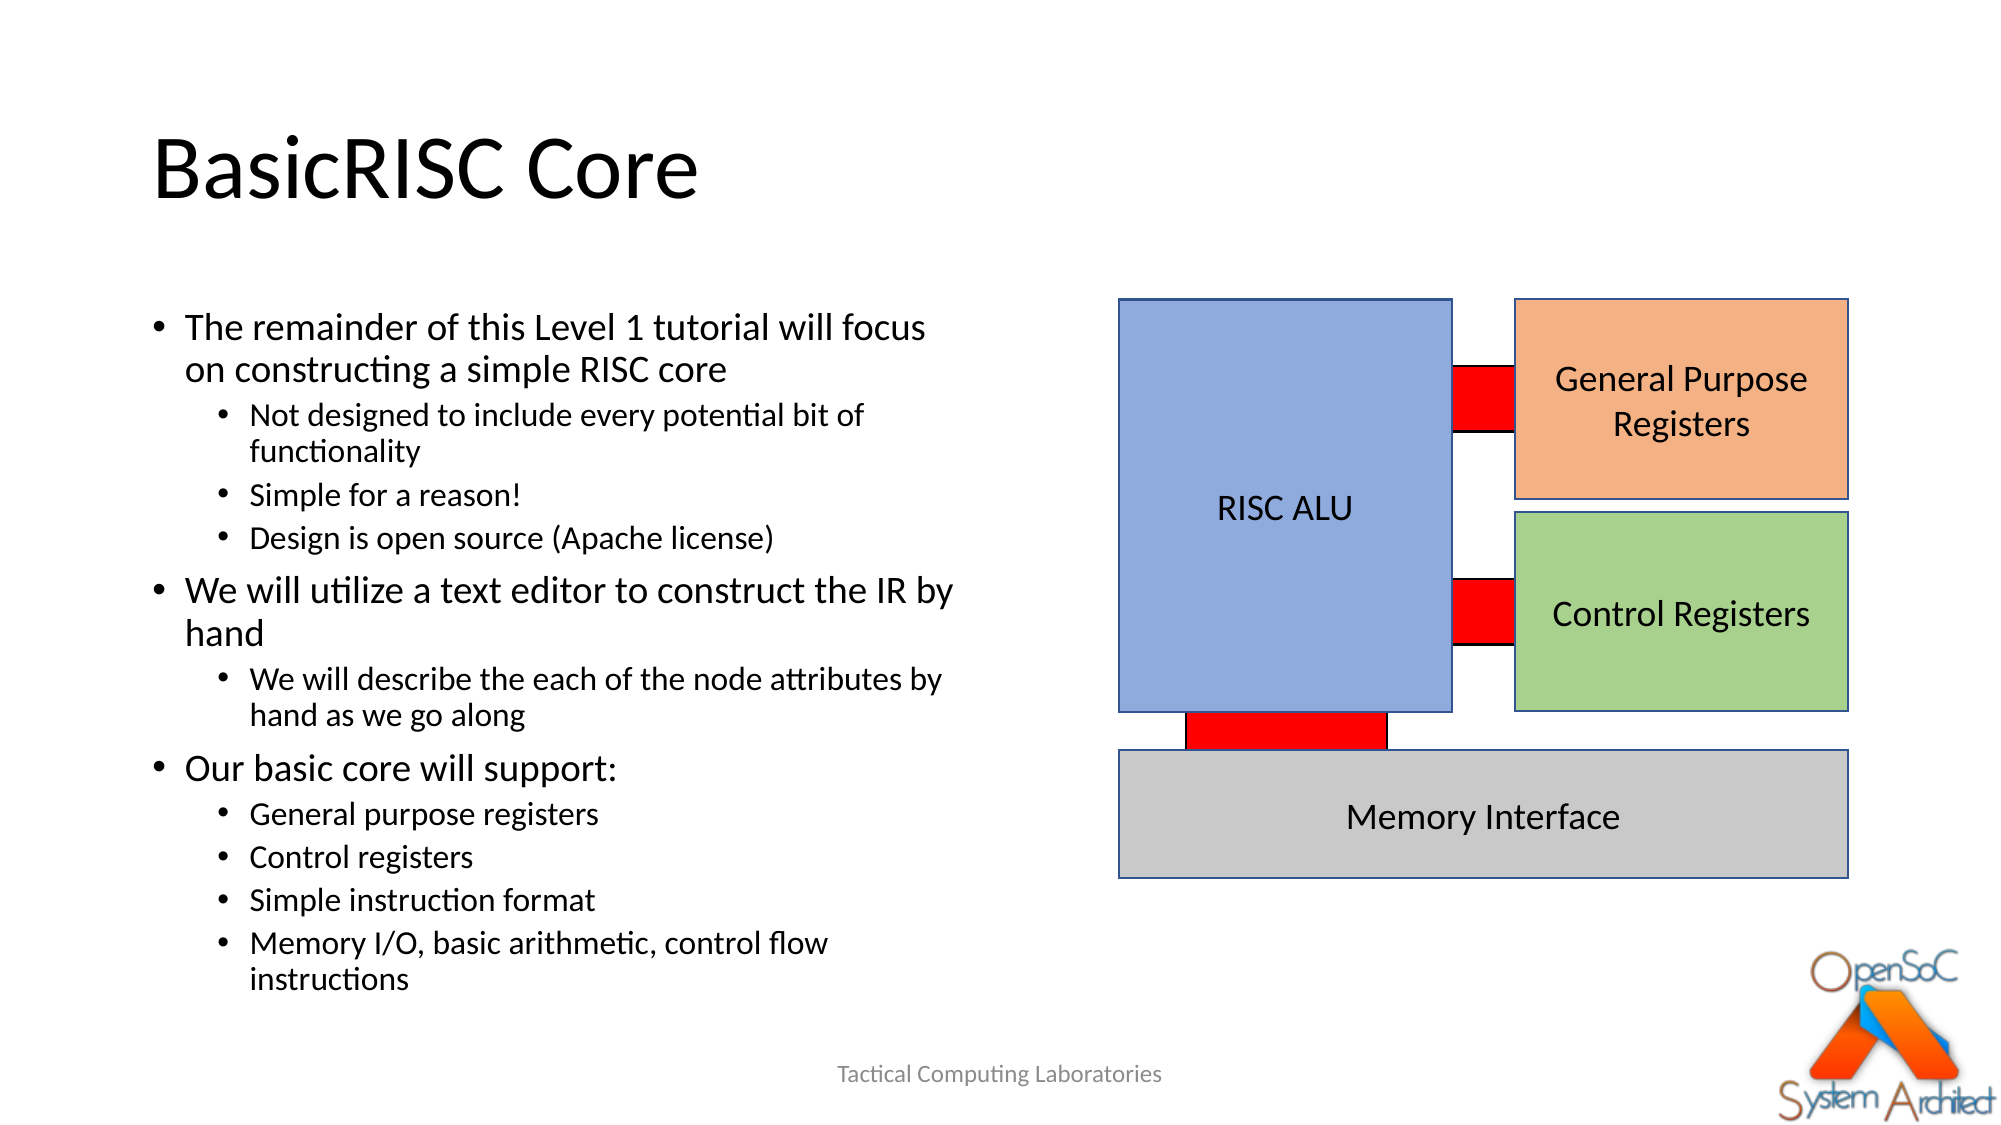

# BasicRISC Core
The remainder of this Level 1 tutorial will focus on constructing a simple RISC core
Not designed to include every potential bit of functionality
Simple for a reason!
Design is open source (Apache license)
We will utilize a text editor to construct the IR by hand
We will describe the each of the node attributes by hand as we go along
Our basic core will support:
General purpose registers
Control registers
Simple instruction format
Memory I/O, basic arithmetic, control flow instructions

RISC ALU
General Purpose Registers

Control Registers

Memory Interface
Tactical Computing Laboratories